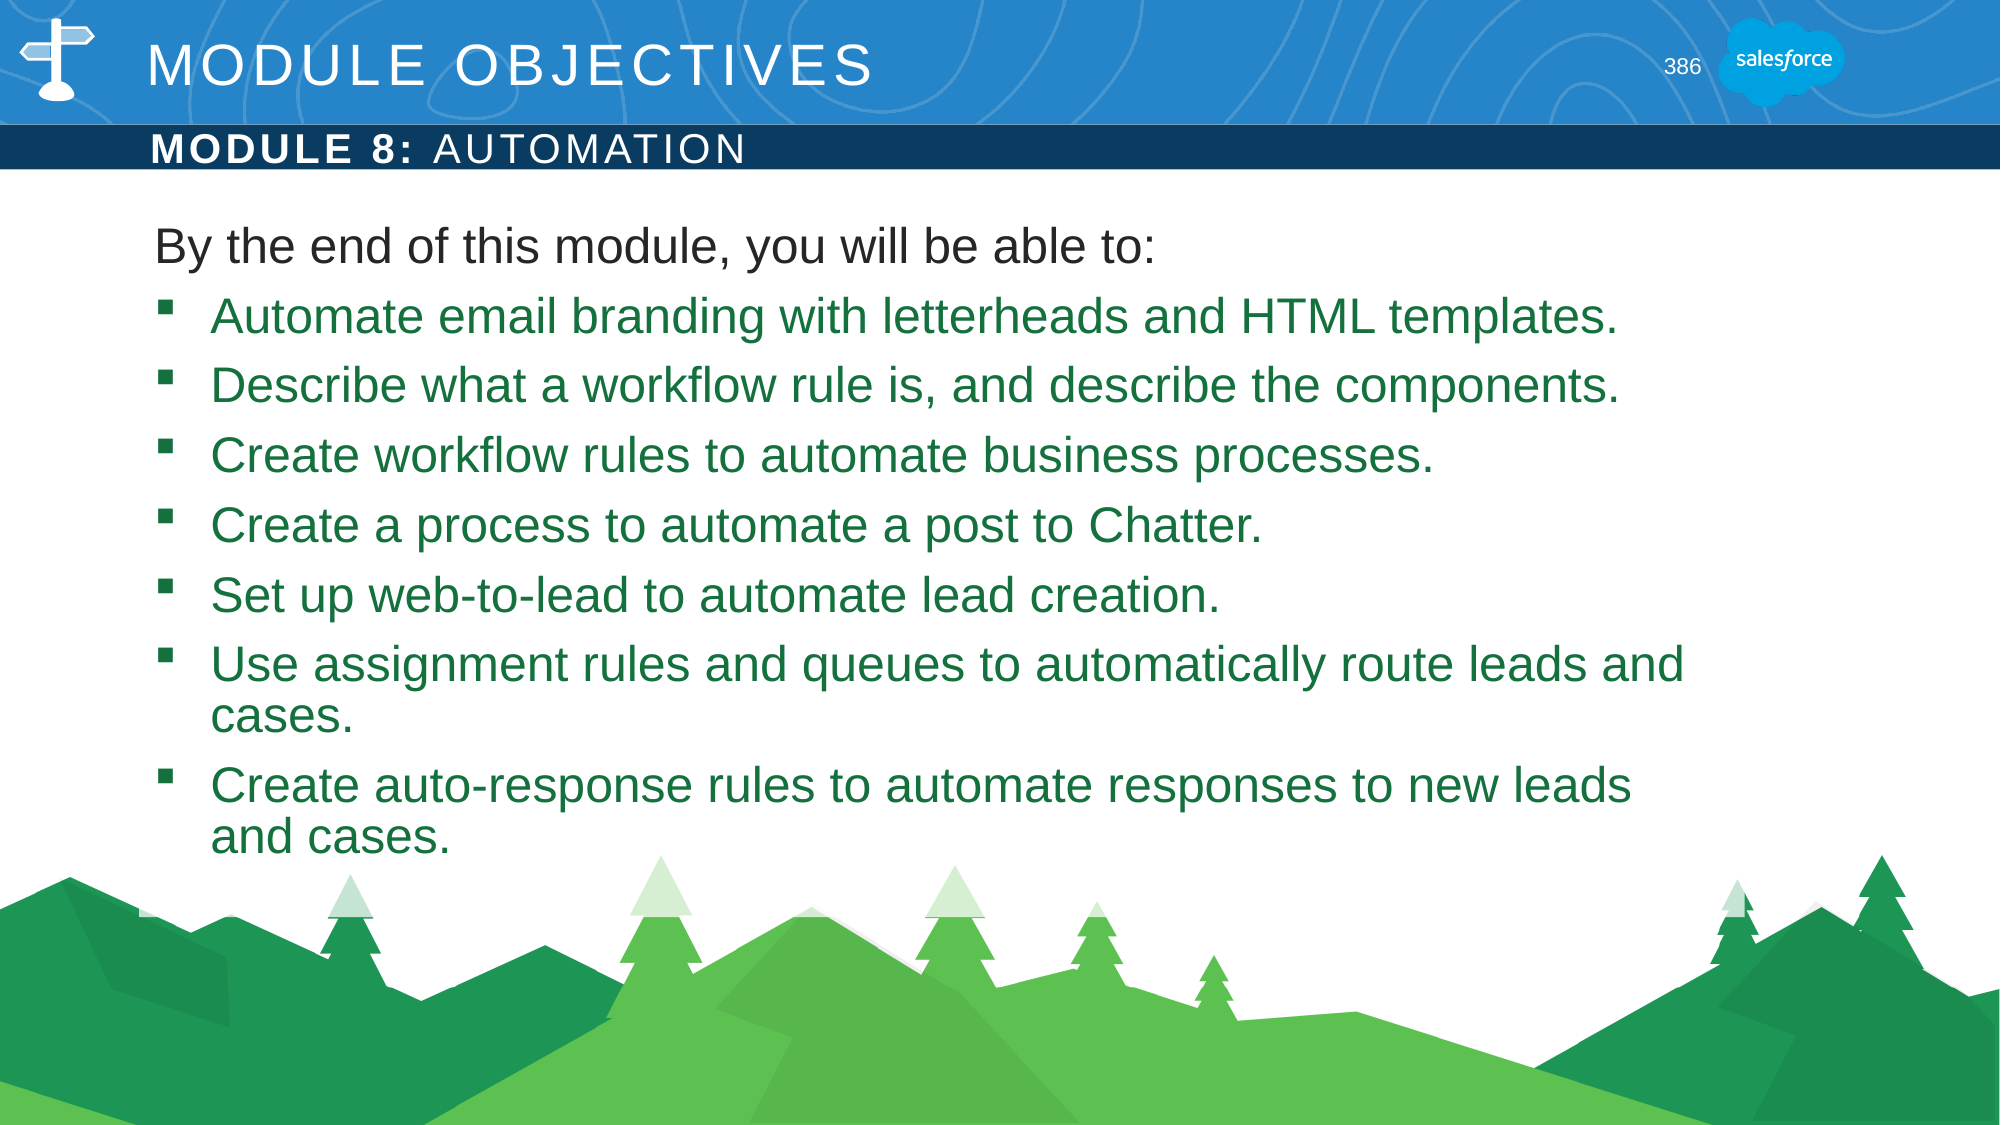

# Module Objectives
386
Module 8: Automation
By the end of this module, you will be able to:
Automate email branding with letterheads and HTML templates.
Describe what a workflow rule is, and describe the components.
Create workflow rules to automate business processes.
Create a process to automate a post to Chatter.
Set up web-to-lead to automate lead creation.
Use assignment rules and queues to automatically route leads and cases.
Create auto-response rules to automate responses to new leads and cases.